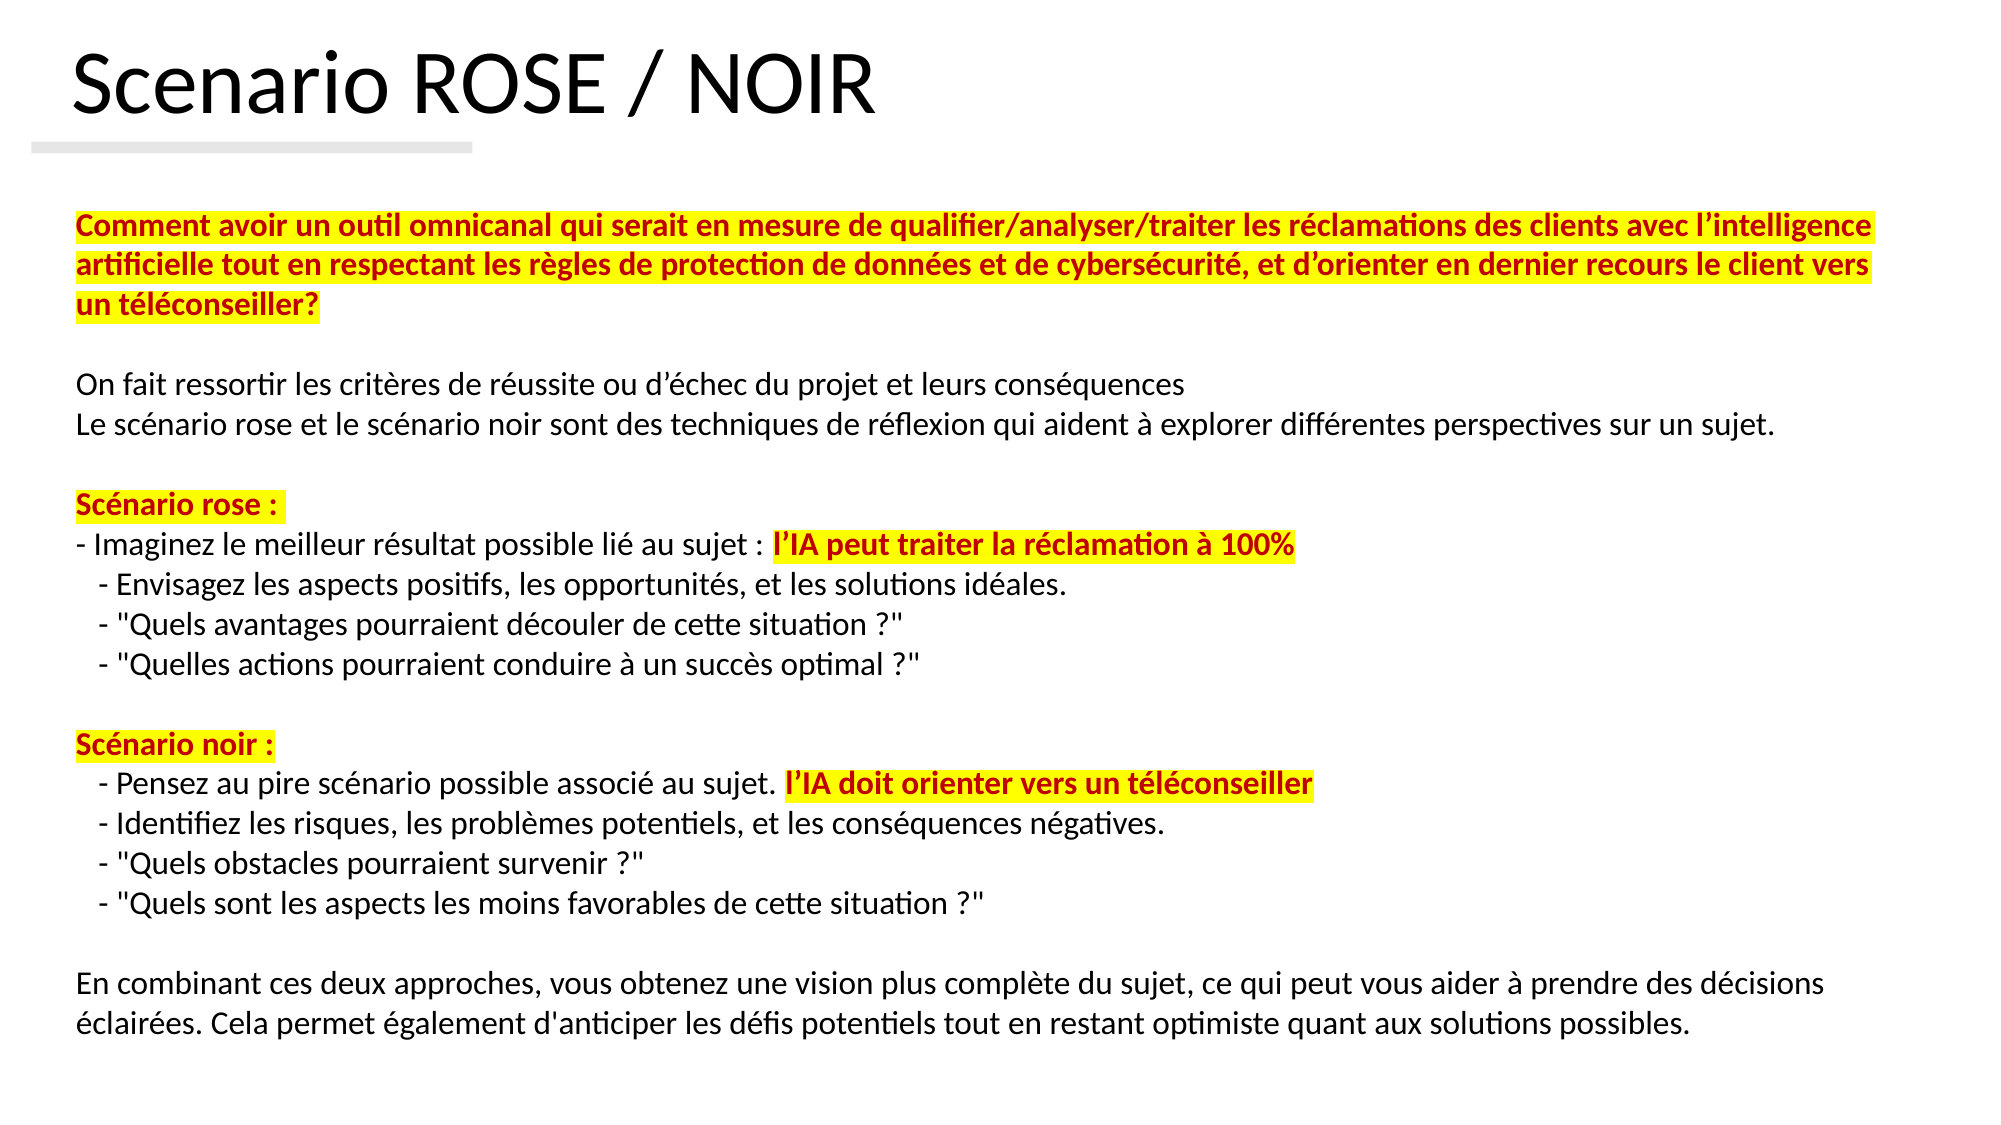

# Scenario ROSE / NOIR
Comment avoir un outil omnicanal qui serait en mesure de qualifier/analyser/traiter les réclamations des clients avec l’intelligence artificielle tout en respectant les règles de protection de données et de cybersécurité, et d’orienter en dernier recours le client vers un téléconseiller?

On fait ressortir les critères de réussite ou d’échec du projet et leurs conséquences
Le scénario rose et le scénario noir sont des techniques de réflexion qui aident à explorer différentes perspectives sur un sujet.

Scénario rose :
- Imaginez le meilleur résultat possible lié au sujet : l’IA peut traiter la réclamation à 100%
   - Envisagez les aspects positifs, les opportunités, et les solutions idéales.
   - "Quels avantages pourraient découler de cette situation ?"
   - "Quelles actions pourraient conduire à un succès optimal ?"

Scénario noir :
   - Pensez au pire scénario possible associé au sujet. l’IA doit orienter vers un téléconseiller
   - Identifiez les risques, les problèmes potentiels, et les conséquences négatives.
   - "Quels obstacles pourraient survenir ?"
   - "Quels sont les aspects les moins favorables de cette situation ?"

En combinant ces deux approches, vous obtenez une vision plus complète du sujet, ce qui peut vous aider à prendre des décisions éclairées. Cela permet également d'anticiper les défis potentiels tout en restant optimiste quant aux solutions possibles.